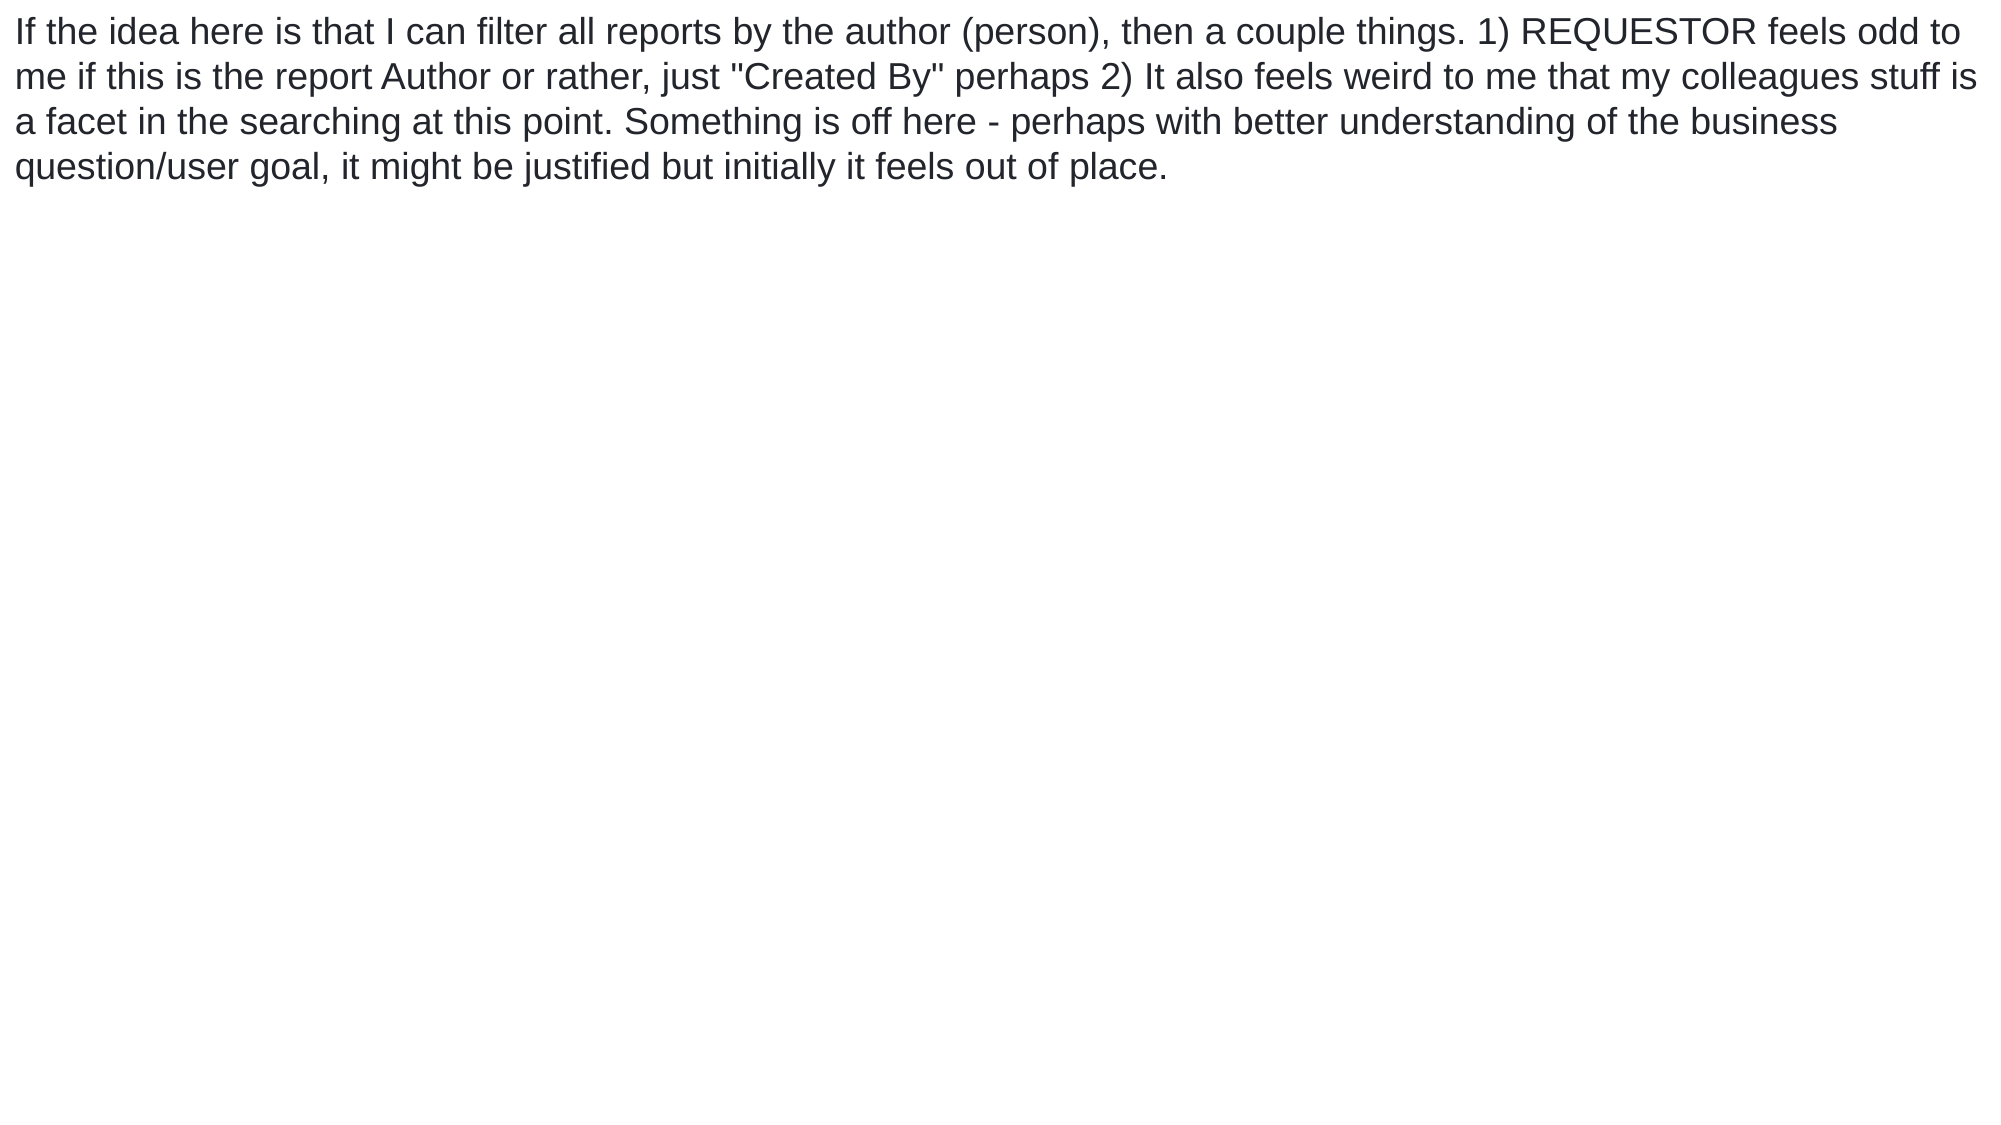

If the idea here is that I can filter all reports by the author (person), then a couple things. 1) REQUESTOR feels odd to me if this is the report Author or rather, just "Created By" perhaps 2) It also feels weird to me that my colleagues stuff is a facet in the searching at this point. Something is off here - perhaps with better understanding of the business question/user goal, it might be justified but initially it feels out of place.